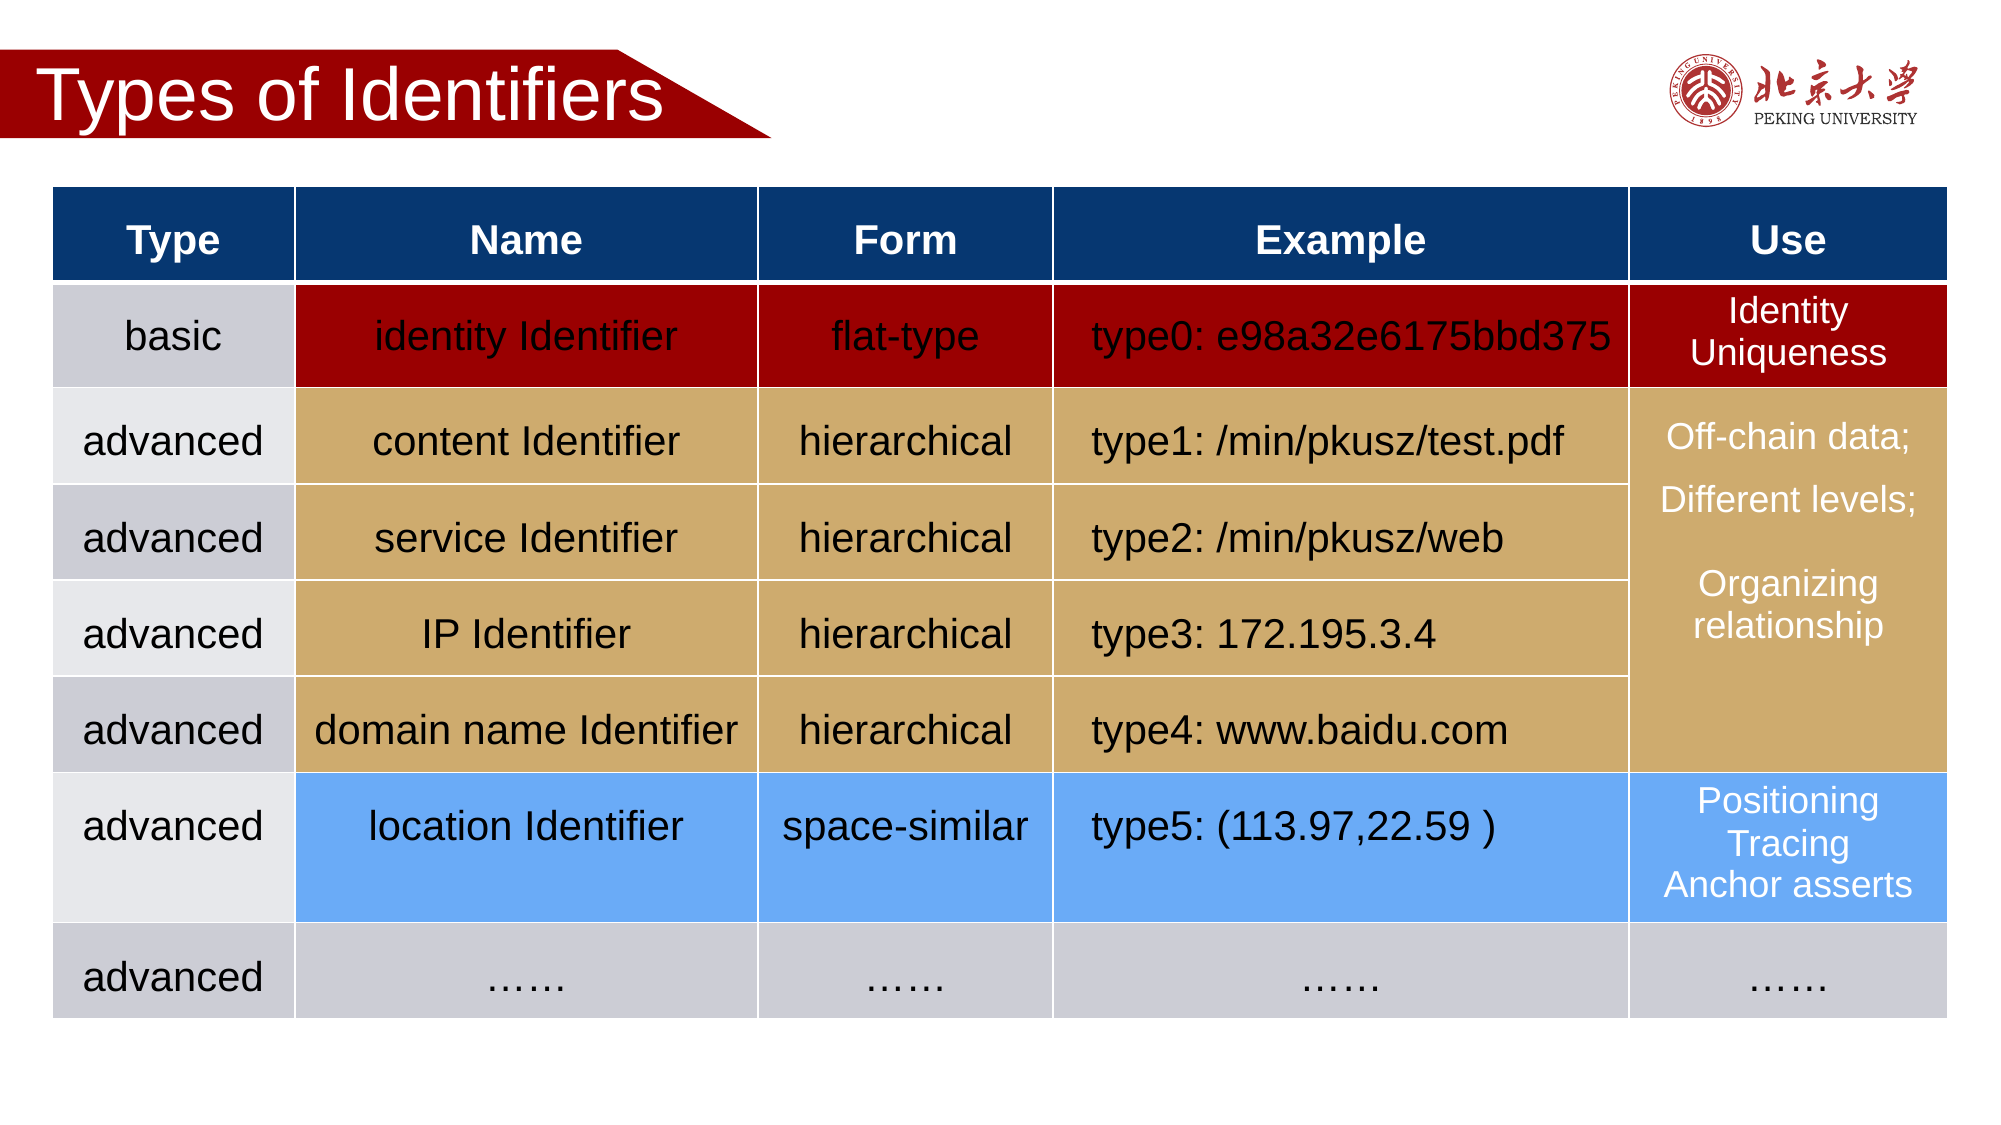

Types of Identifiers

| Type | Name | Form | Example | Use |
| --- | --- | --- | --- | --- |
| basic | identity Identifier | flat-type | type0: e98a32e6175bbd375 | Identity Uniqueness |
| advanced | content Identifier | hierarchical | type1: /min/pkusz/test.pdf | Off-chain data; Different levels; Organizing relationship |
| advanced | service Identifier | hierarchical | type2: /min/pkusz/web |  |
| advanced | IP Identifier | hierarchical | type3: 172.195.3.4 |  |
| advanced | domain name Identifier | hierarchical | type4: www.baidu.com |  |
| advanced | location Identifier | space-similar | type5: (113.97,22.59 ) | Positioning Tracing Anchor asserts |
| advanced | …… | …… | …… | …… |